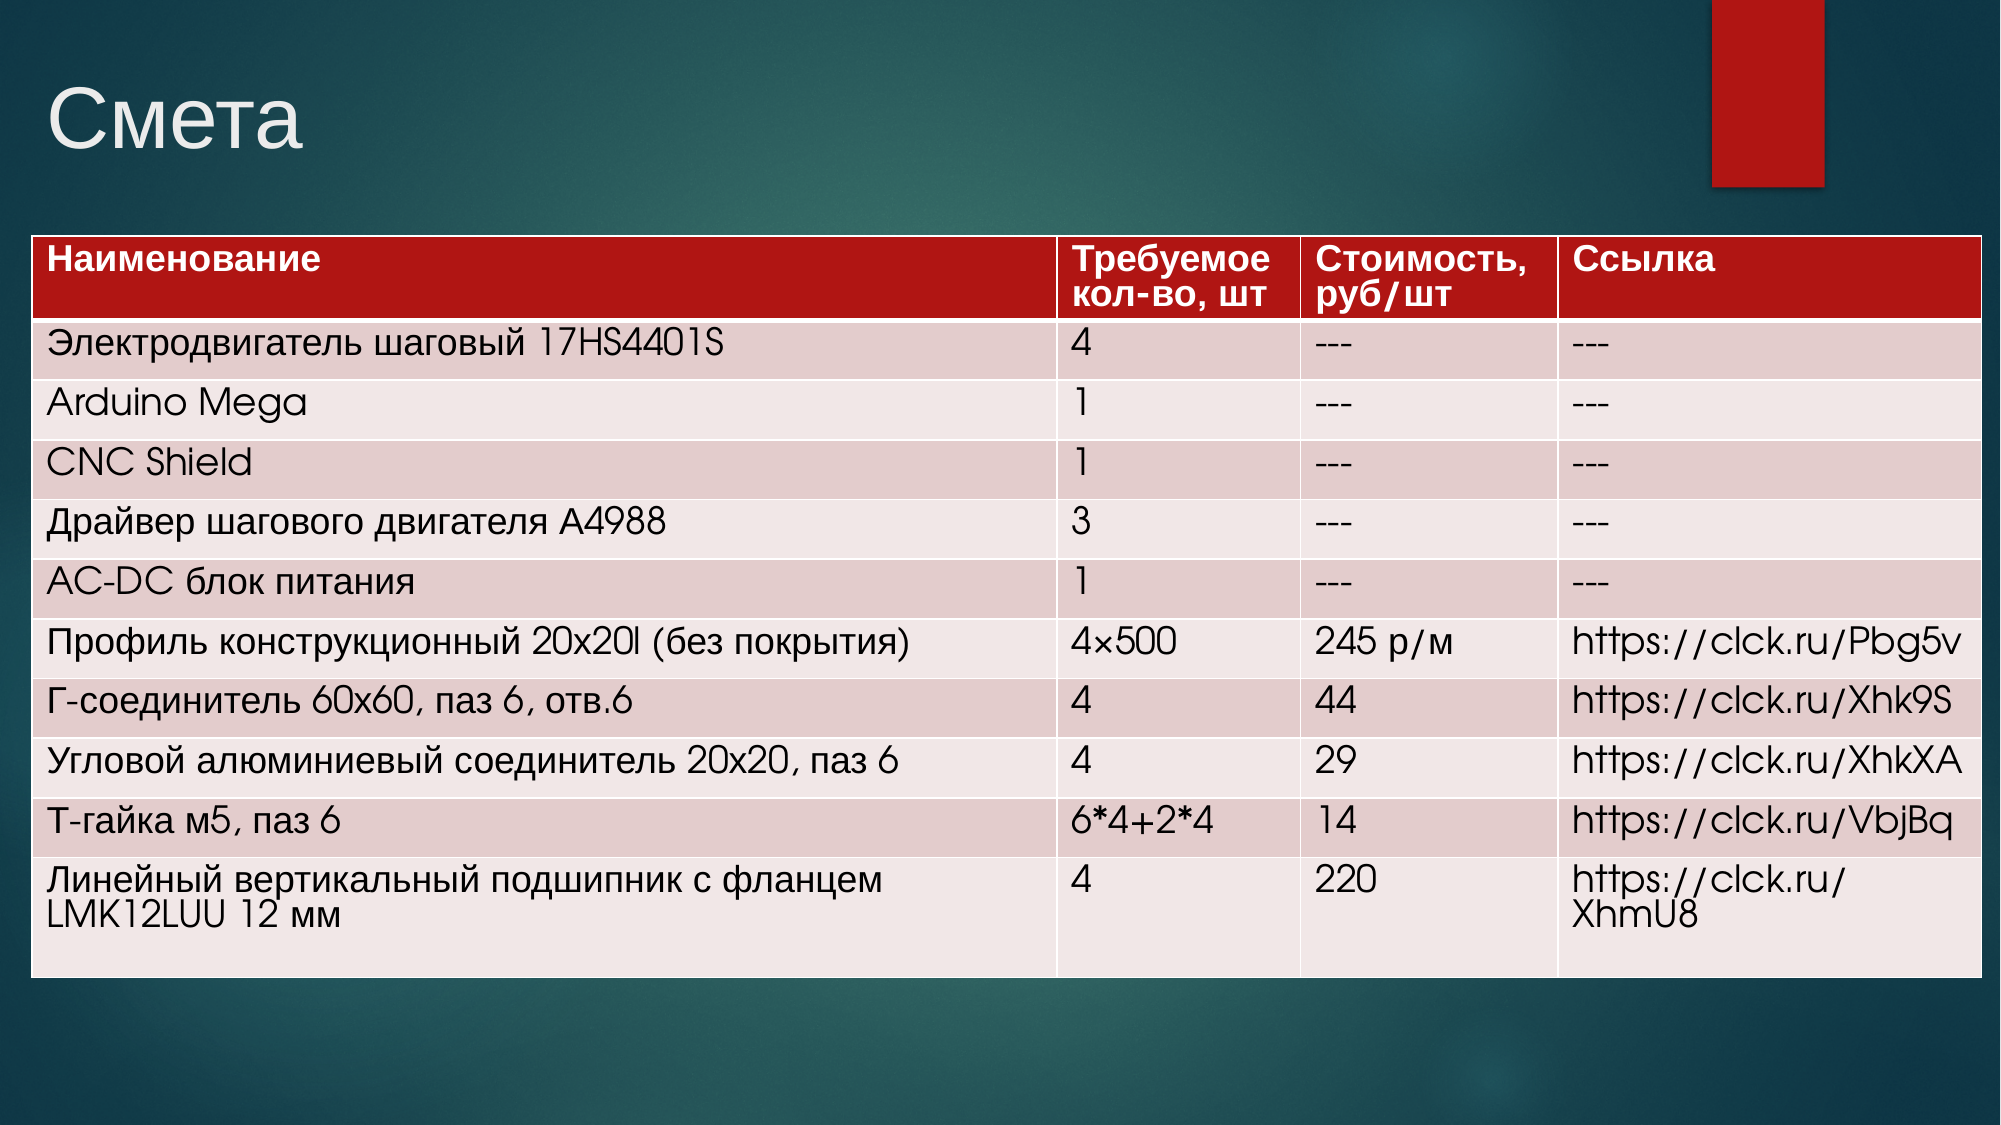

# Смета
| Наименование | Требуемое кол-во, шт | Стоимость, руб/шт | Ссылка |
| --- | --- | --- | --- |
| Электродвигатель шаговый 17HS4401S | 4 | --- | --- |
| Arduino Mega | 1 | --- | --- |
| CNC Shield | 1 | --- | --- |
| Драйвер шагового двигателя А4988 | 3 | --- | --- |
| AC-DC блок питания | 1 | --- | --- |
| Профиль конструкционный 20х20l (без покрытия) | 4×500 | 245 р/м | https://clck.ru/Pbg5v |
| Г-соединитель 60х60, паз 6, отв.6 | 4 | 44 | https://clck.ru/Xhk9S |
| Угловой алюминиевый соединитель 20х20, паз 6 | 4 | 29 | https://clck.ru/XhkXA |
| Т-гайка м5, паз 6 | 6\*4+2\*4 | 14 | https://clck.ru/VbjBq |
| Линейный вертикальный подшипник с фланцем LMK12LUU 12 мм | 4 | 220 | https://clck.ru/XhmU8 |